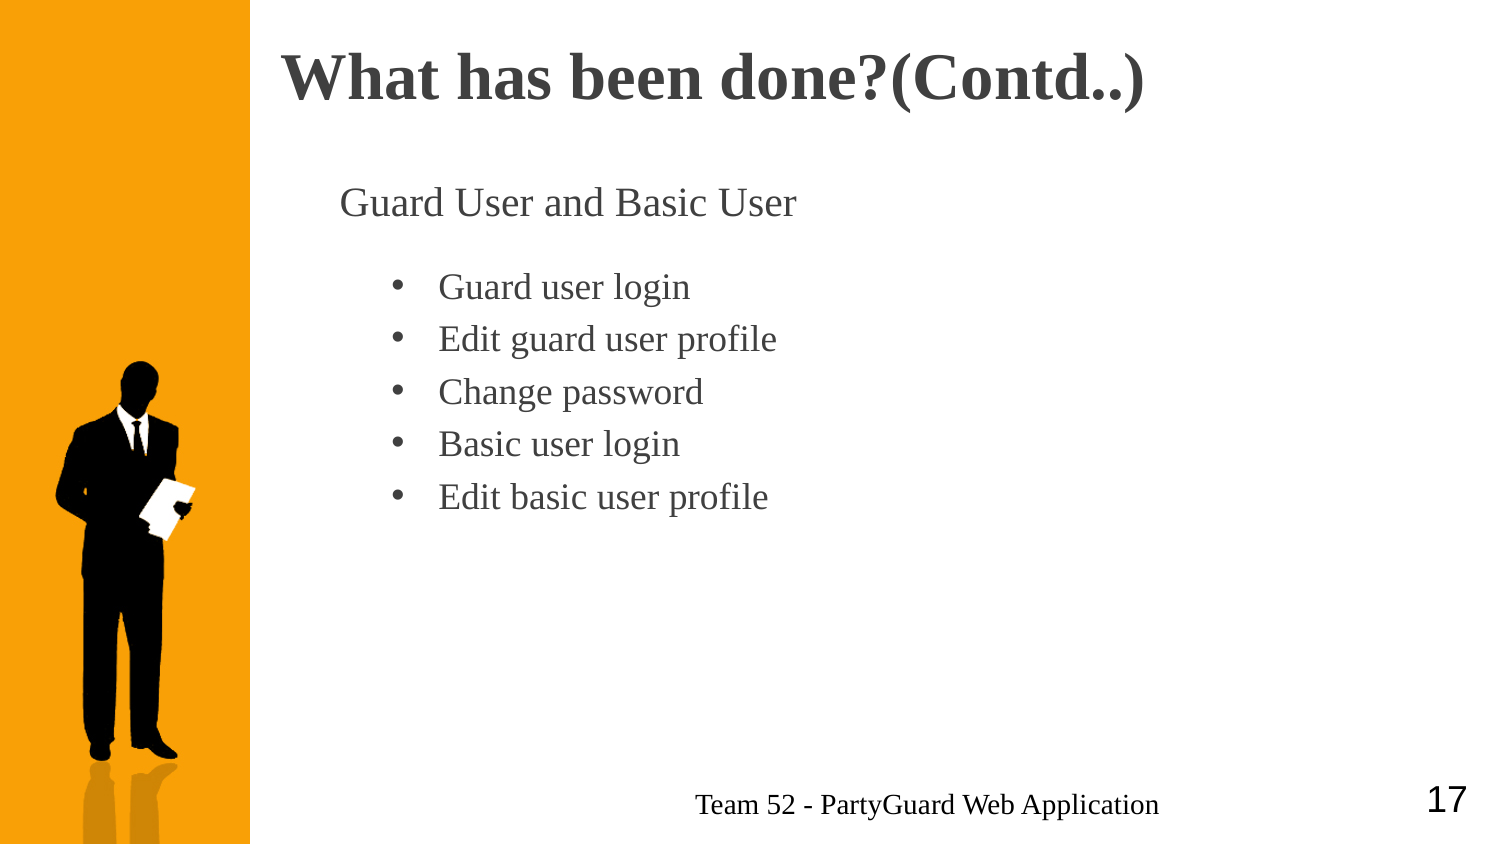

# What has been done?(Contd..)
Guard User and Basic User
Guard user login
Edit guard user profile
Change password
Basic user login
Edit basic user profile

17
Team 52 - PartyGuard Web Application